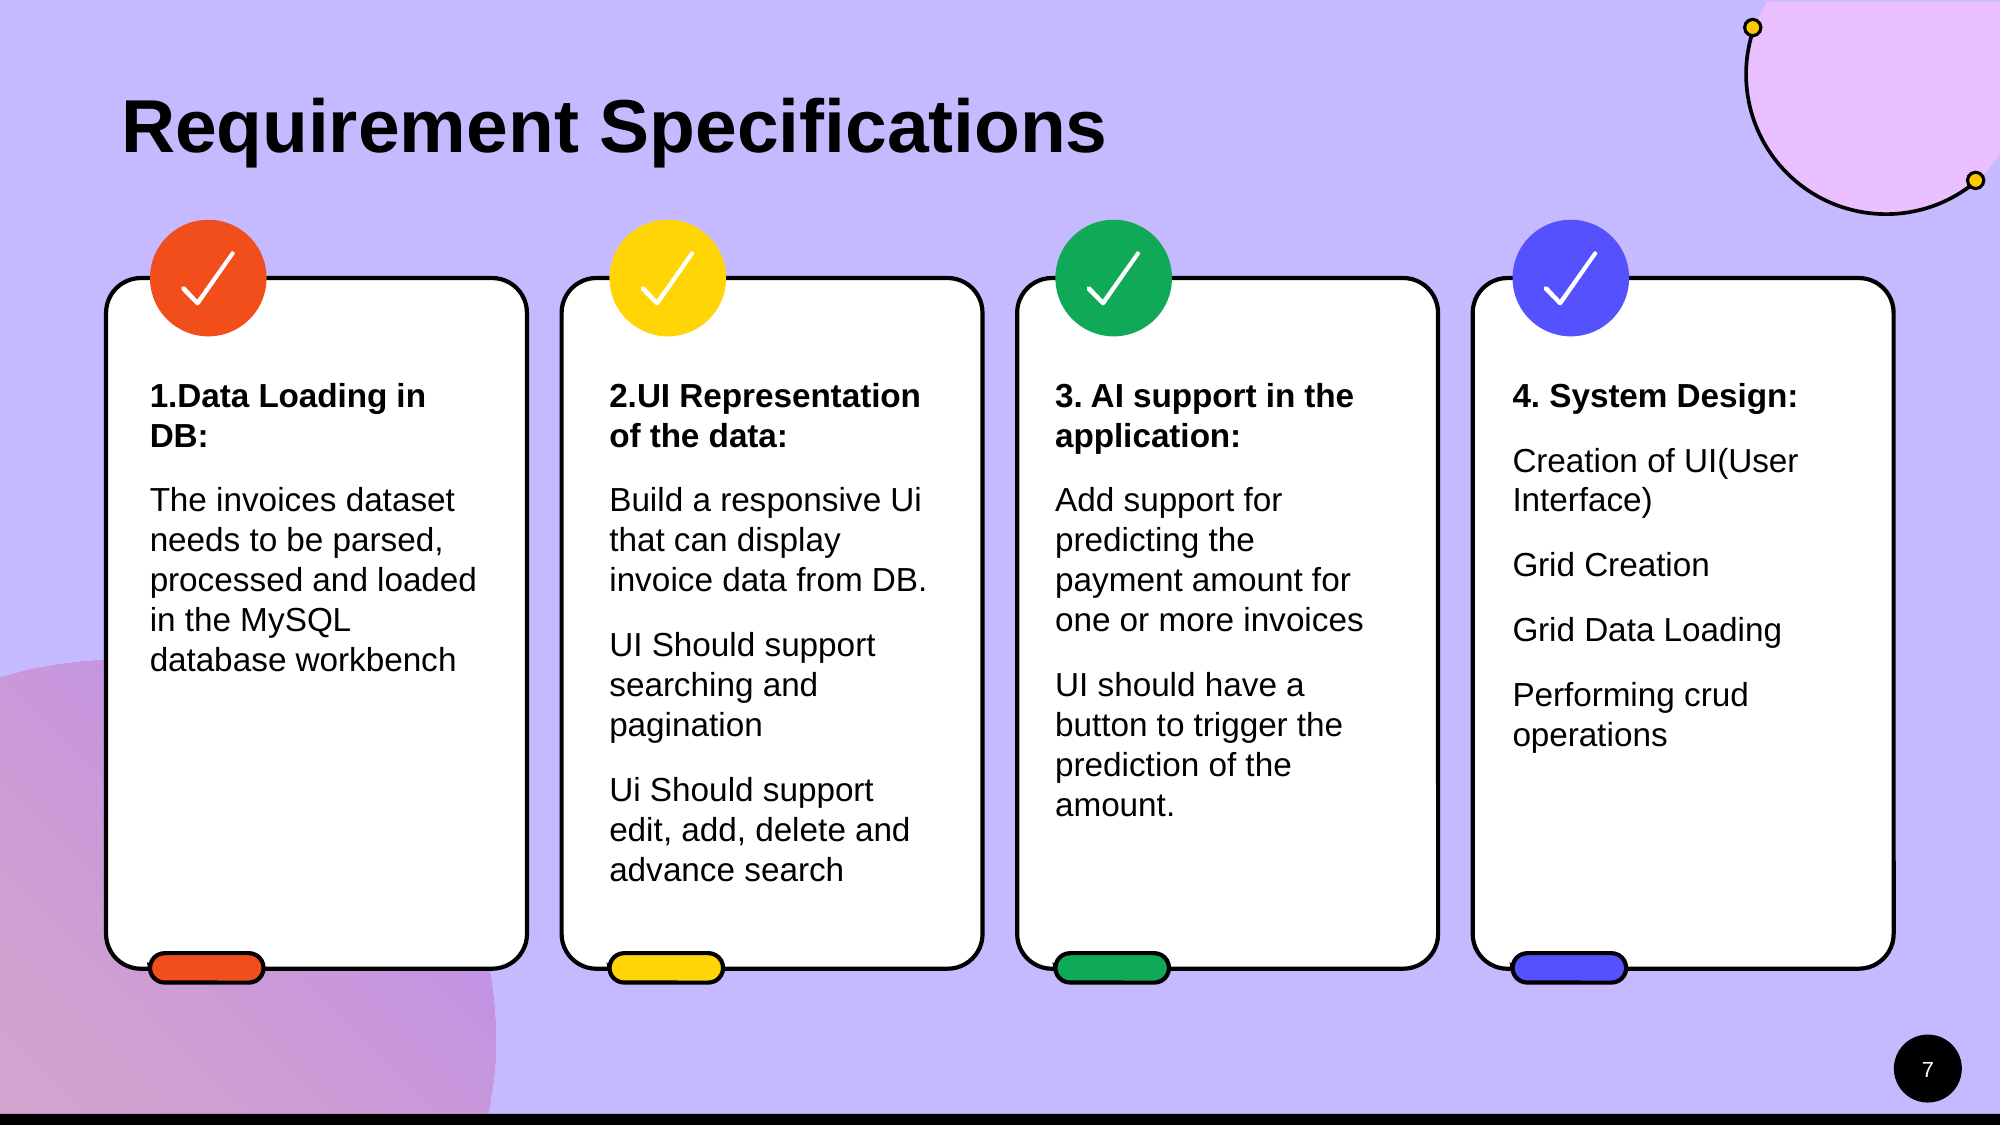

# Requirement Specifications

1.Data Loading in DB:
The invoices dataset needs to be parsed, processed and loaded in the MySQL database workbench

2.UI Representation of the data:
Build a responsive Ui that can display invoice data from DB.
UI Should support searching and pagination
Ui Should support edit, add, delete and advance search
3. AI support in the application:
Add support for predicting the payment amount for one or more invoices
UI should have a button to trigger the prediction of the amount.
4. System Design:
Creation of UI(User Interface)
Grid Creation
Grid Data Loading
Performing crud operations

7